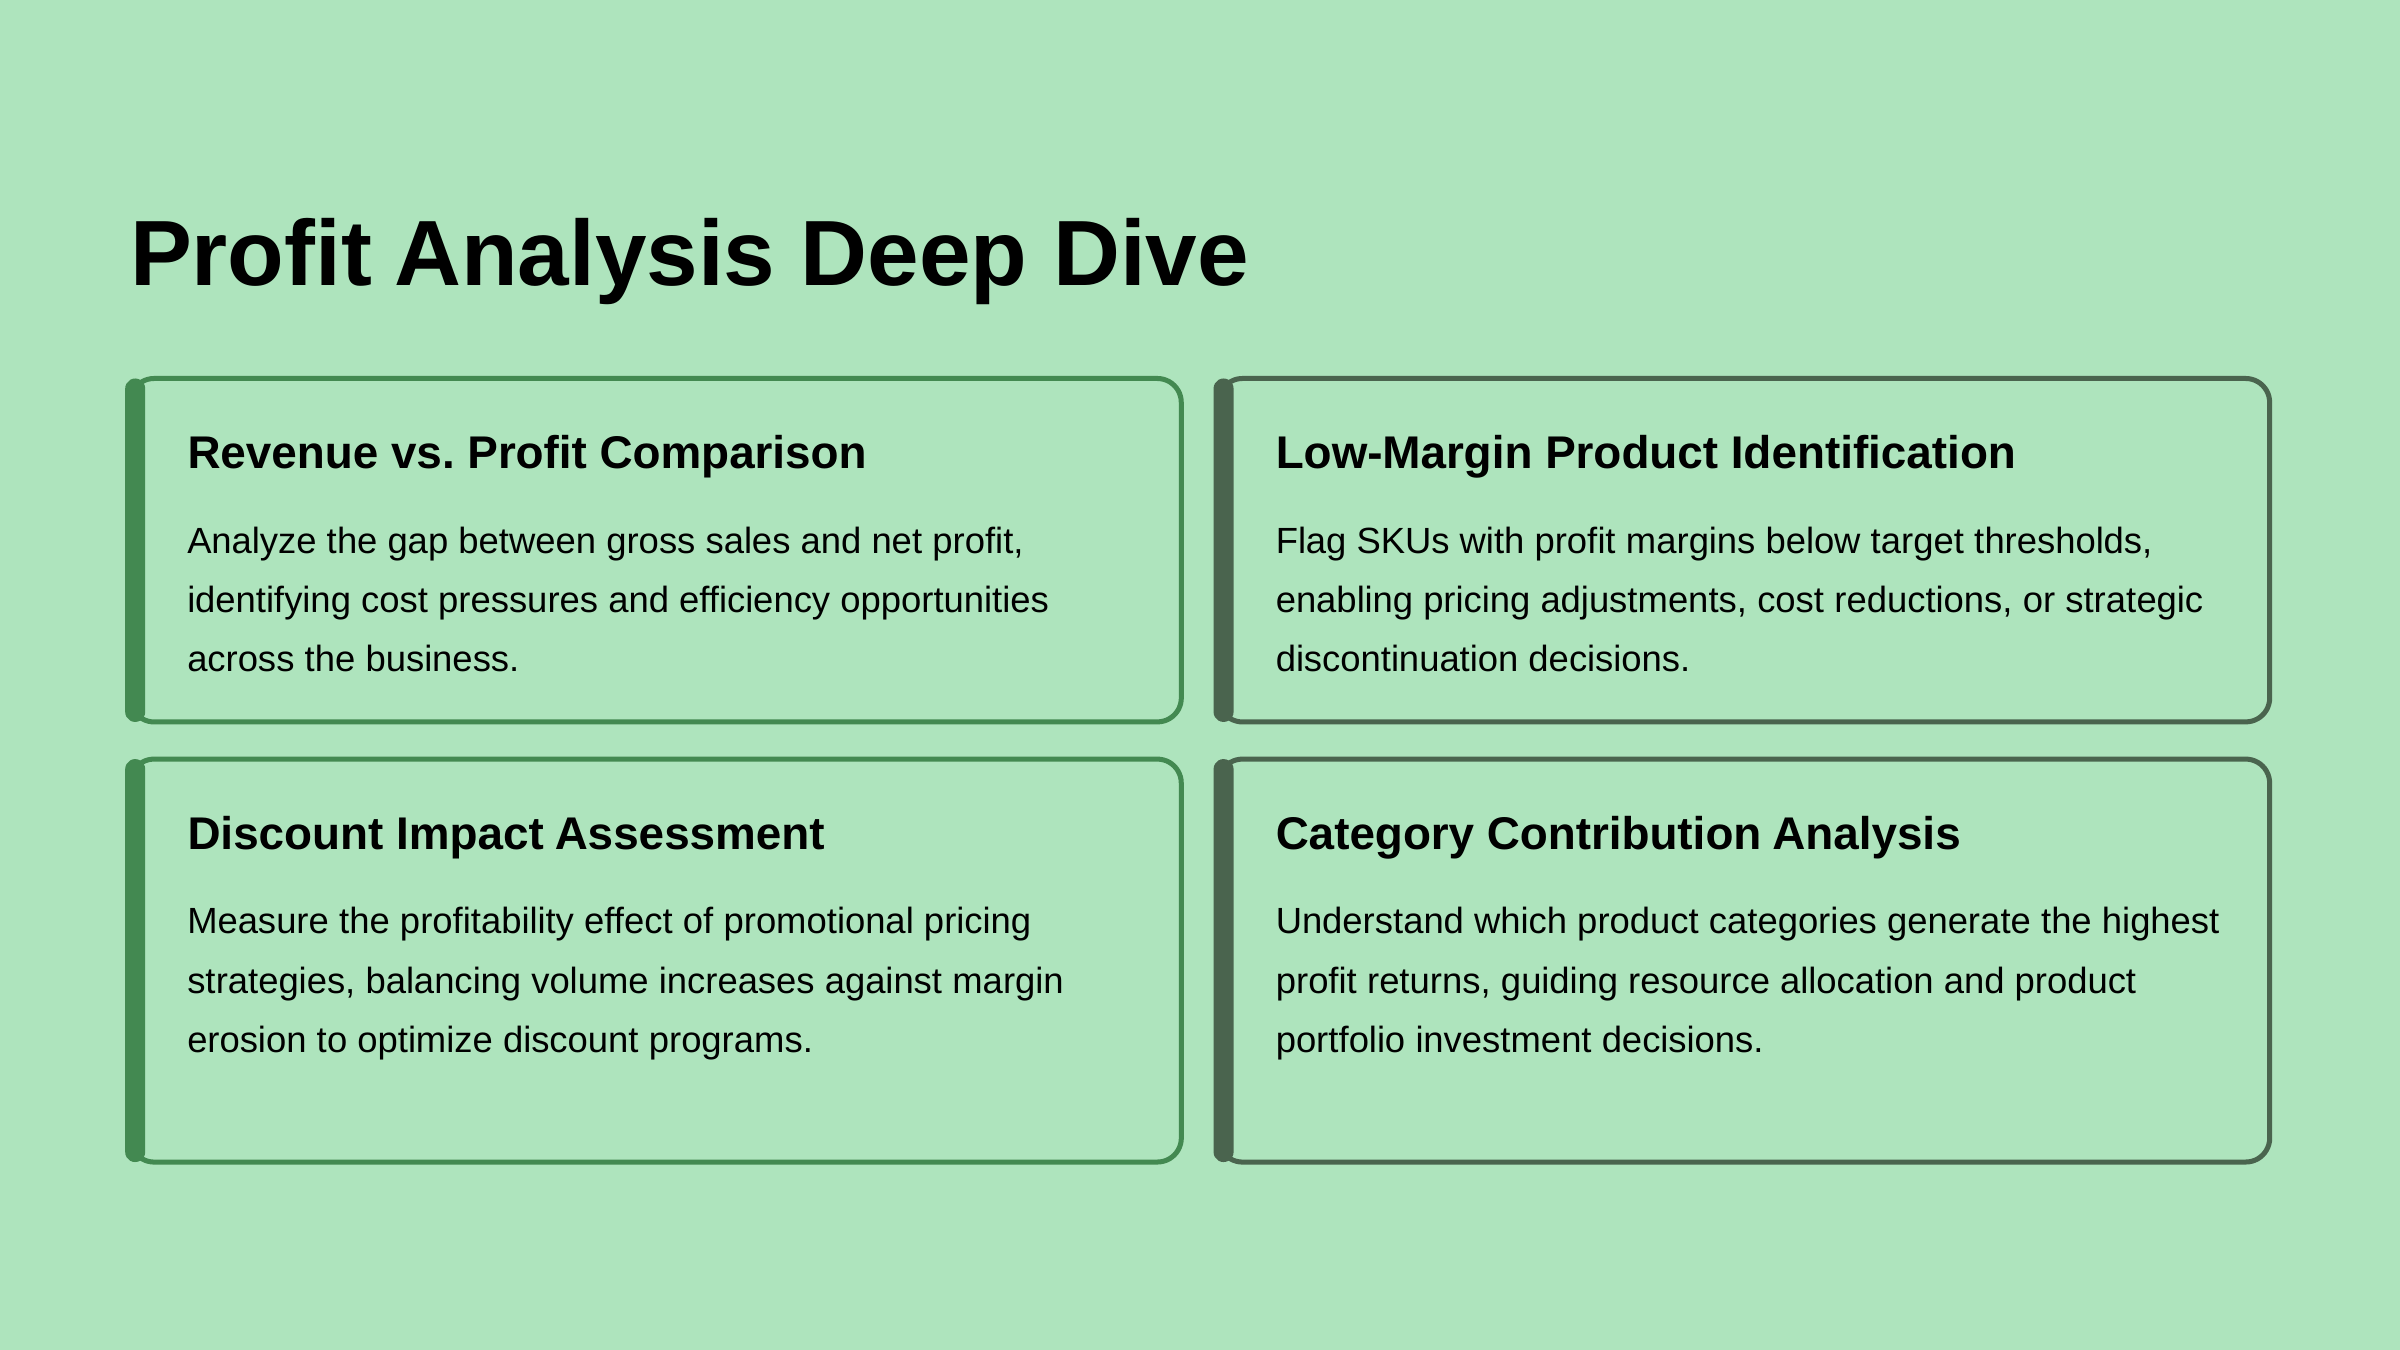

Profit Analysis Deep Dive

Revenue vs. Profit Comparison
Low-Margin Product Identification
Analyze the gap between gross sales and net profit, identifying cost pressures and efficiency opportunities across the business.
Flag SKUs with profit margins below target thresholds, enabling pricing adjustments, cost reductions, or strategic discontinuation decisions.

Discount Impact Assessment
Category Contribution Analysis
Measure the profitability effect of promotional pricing strategies, balancing volume increases against margin erosion to optimize discount programs.
Understand which product categories generate the highest profit returns, guiding resource allocation and product portfolio investment decisions.